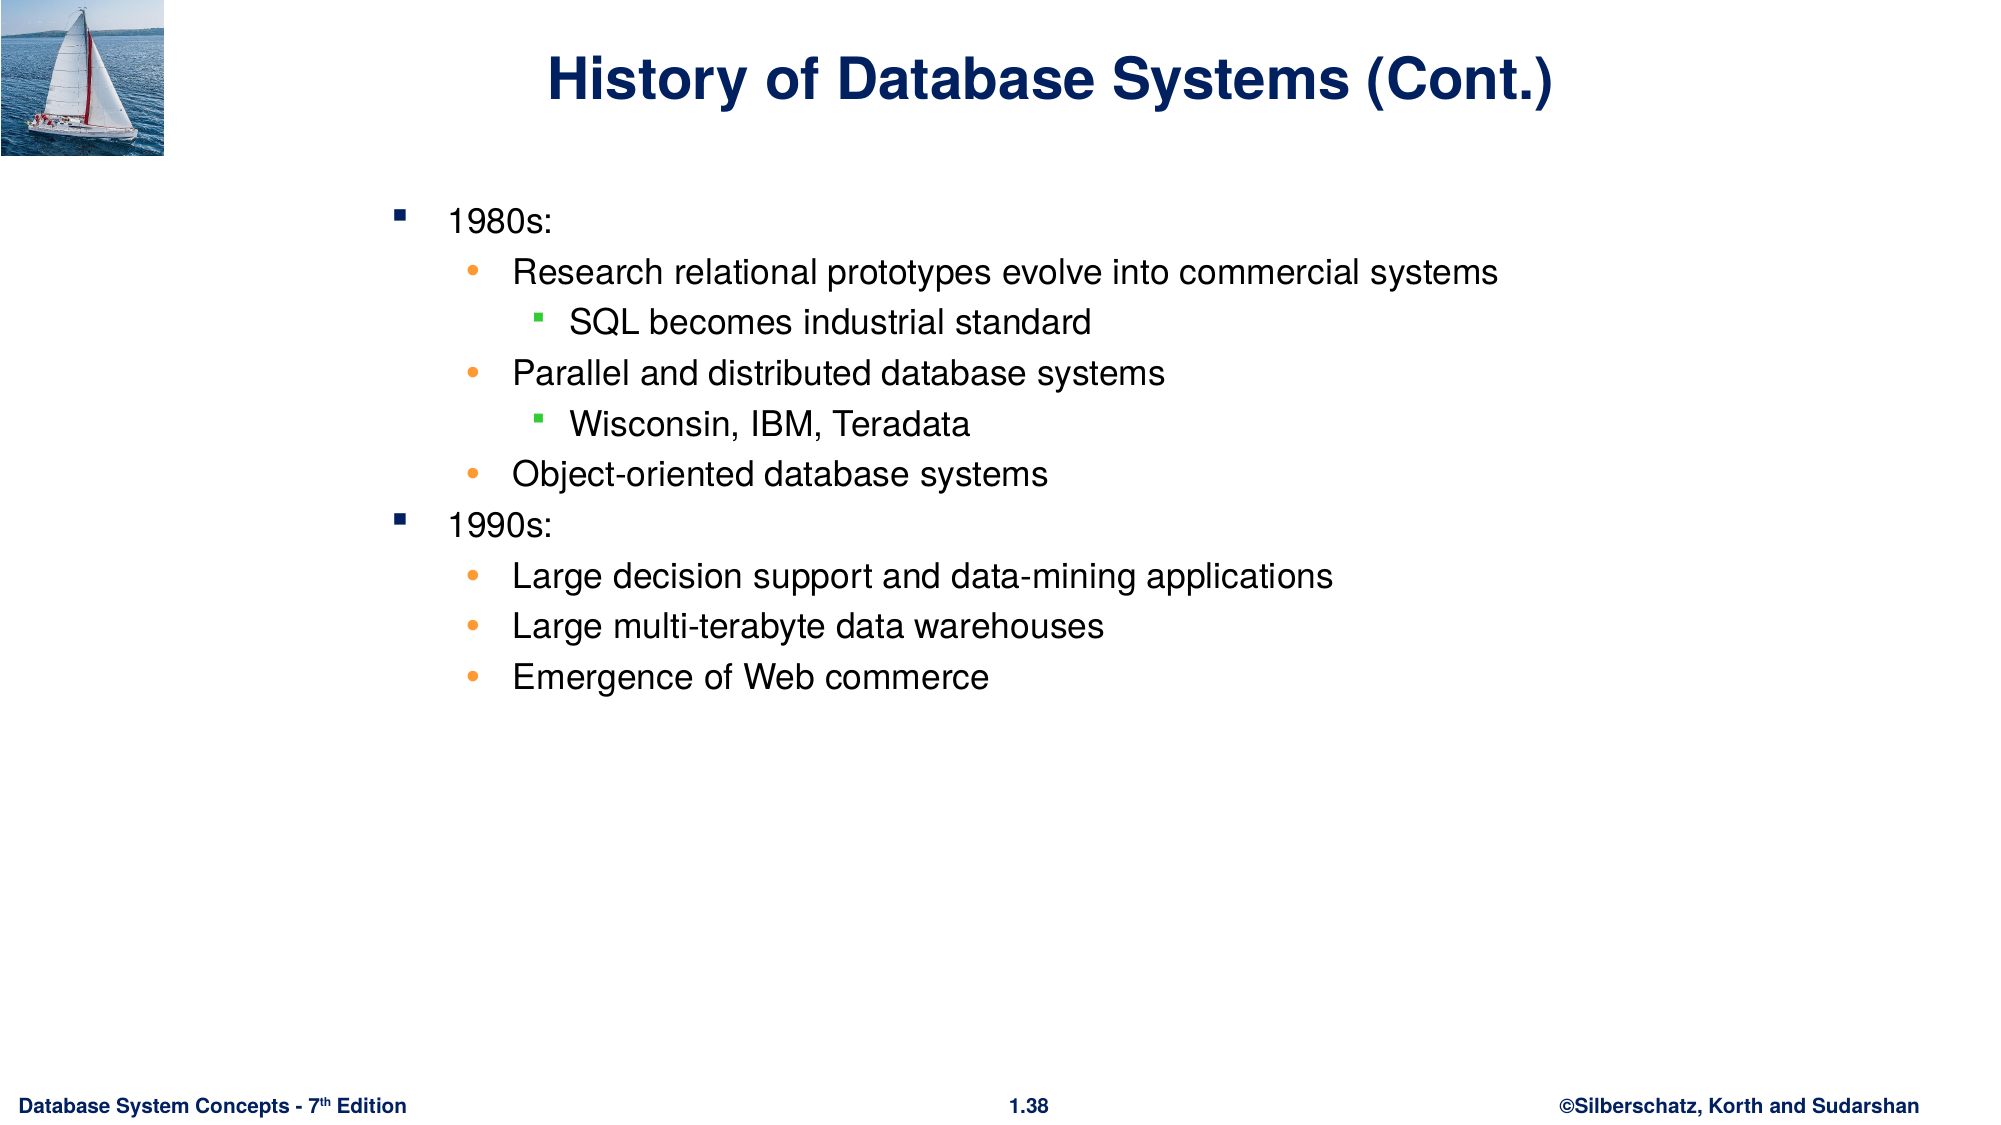

# History of Database Systems (Cont.)
1980s:
Research relational prototypes evolve into commercial systems
SQL becomes industrial standard
Parallel and distributed database systems
Wisconsin, IBM, Teradata
Object-oriented database systems
1990s:
Large decision support and data-mining applications
Large multi-terabyte data warehouses
Emergence of Web commerce